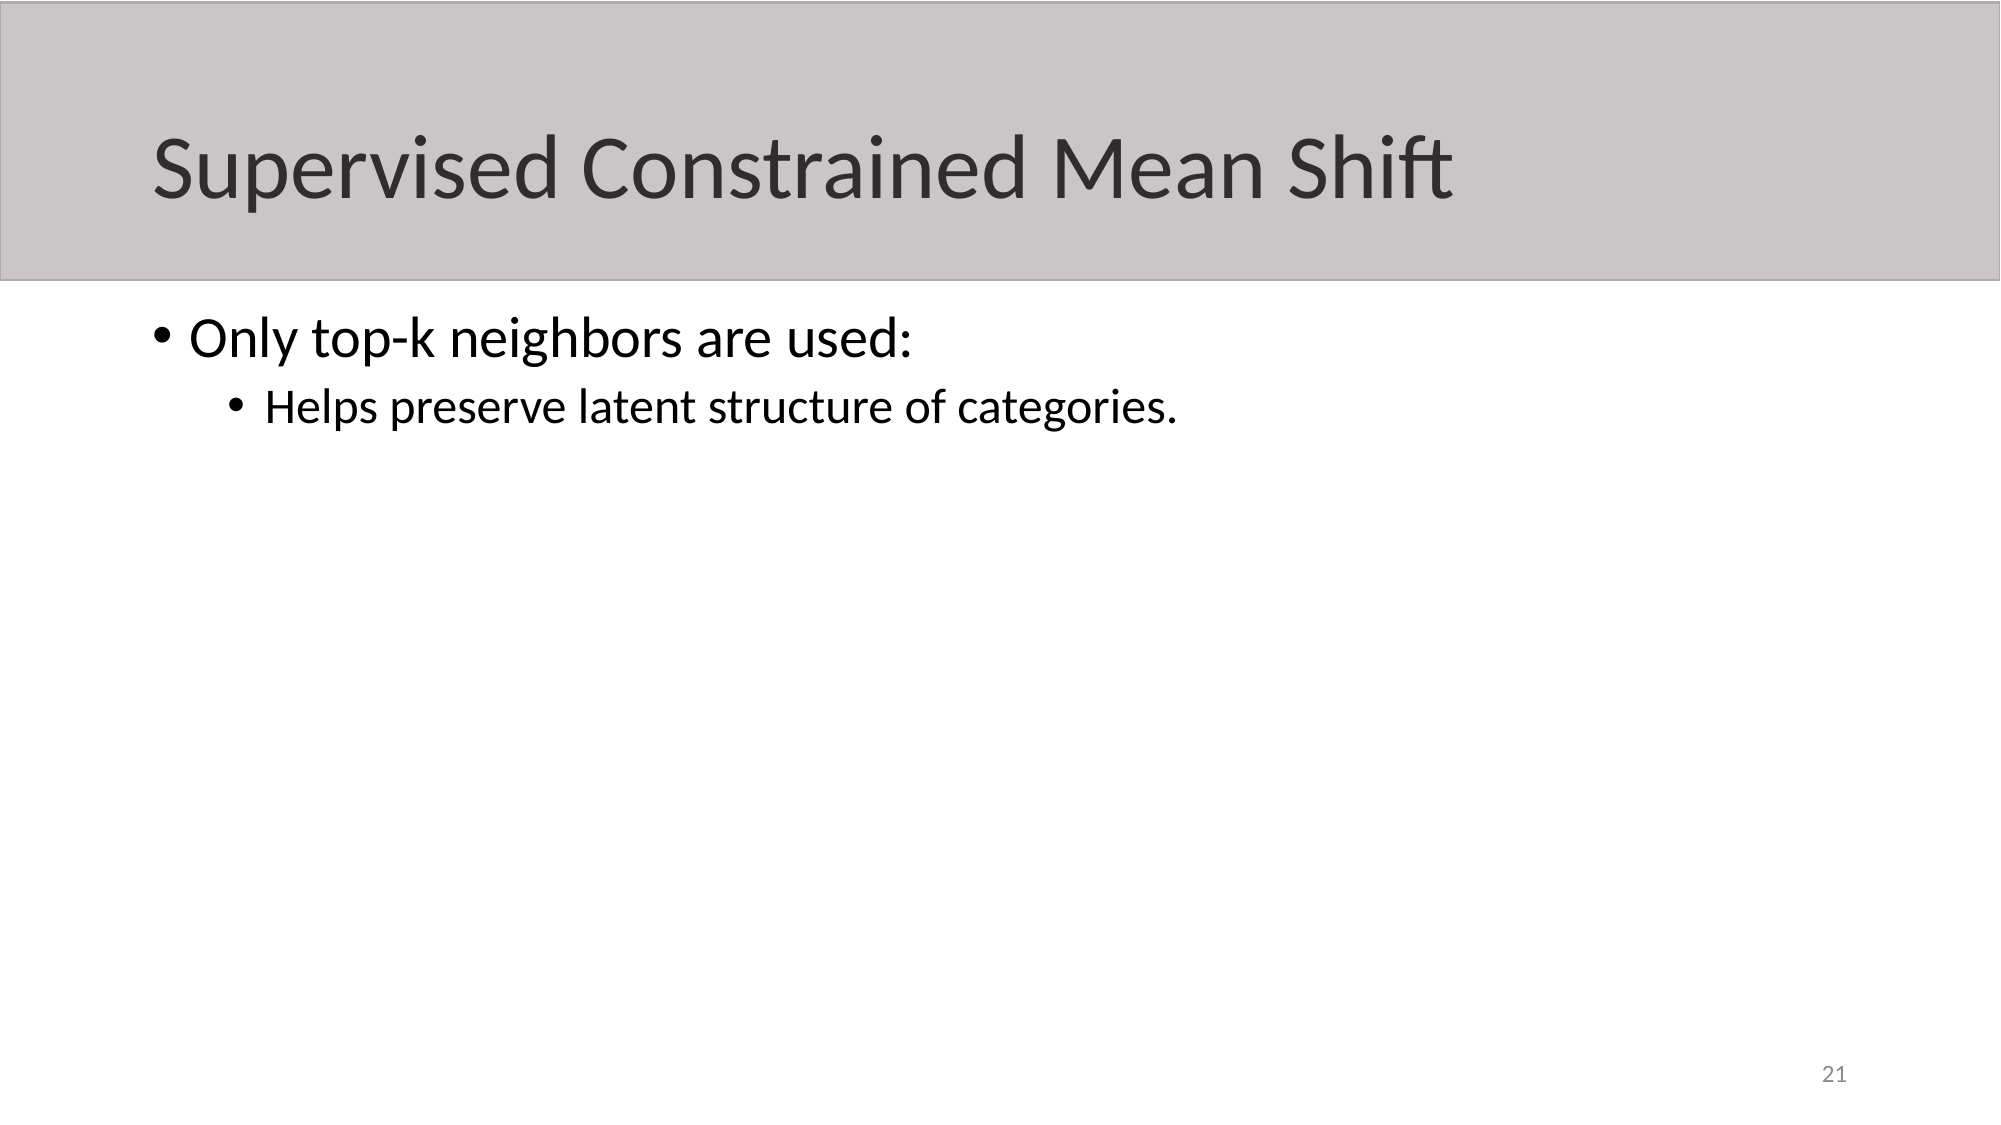

# Supervised Constrained Mean Shift
Only top-k neighbors are used:
Helps preserve latent structure of categories.

21